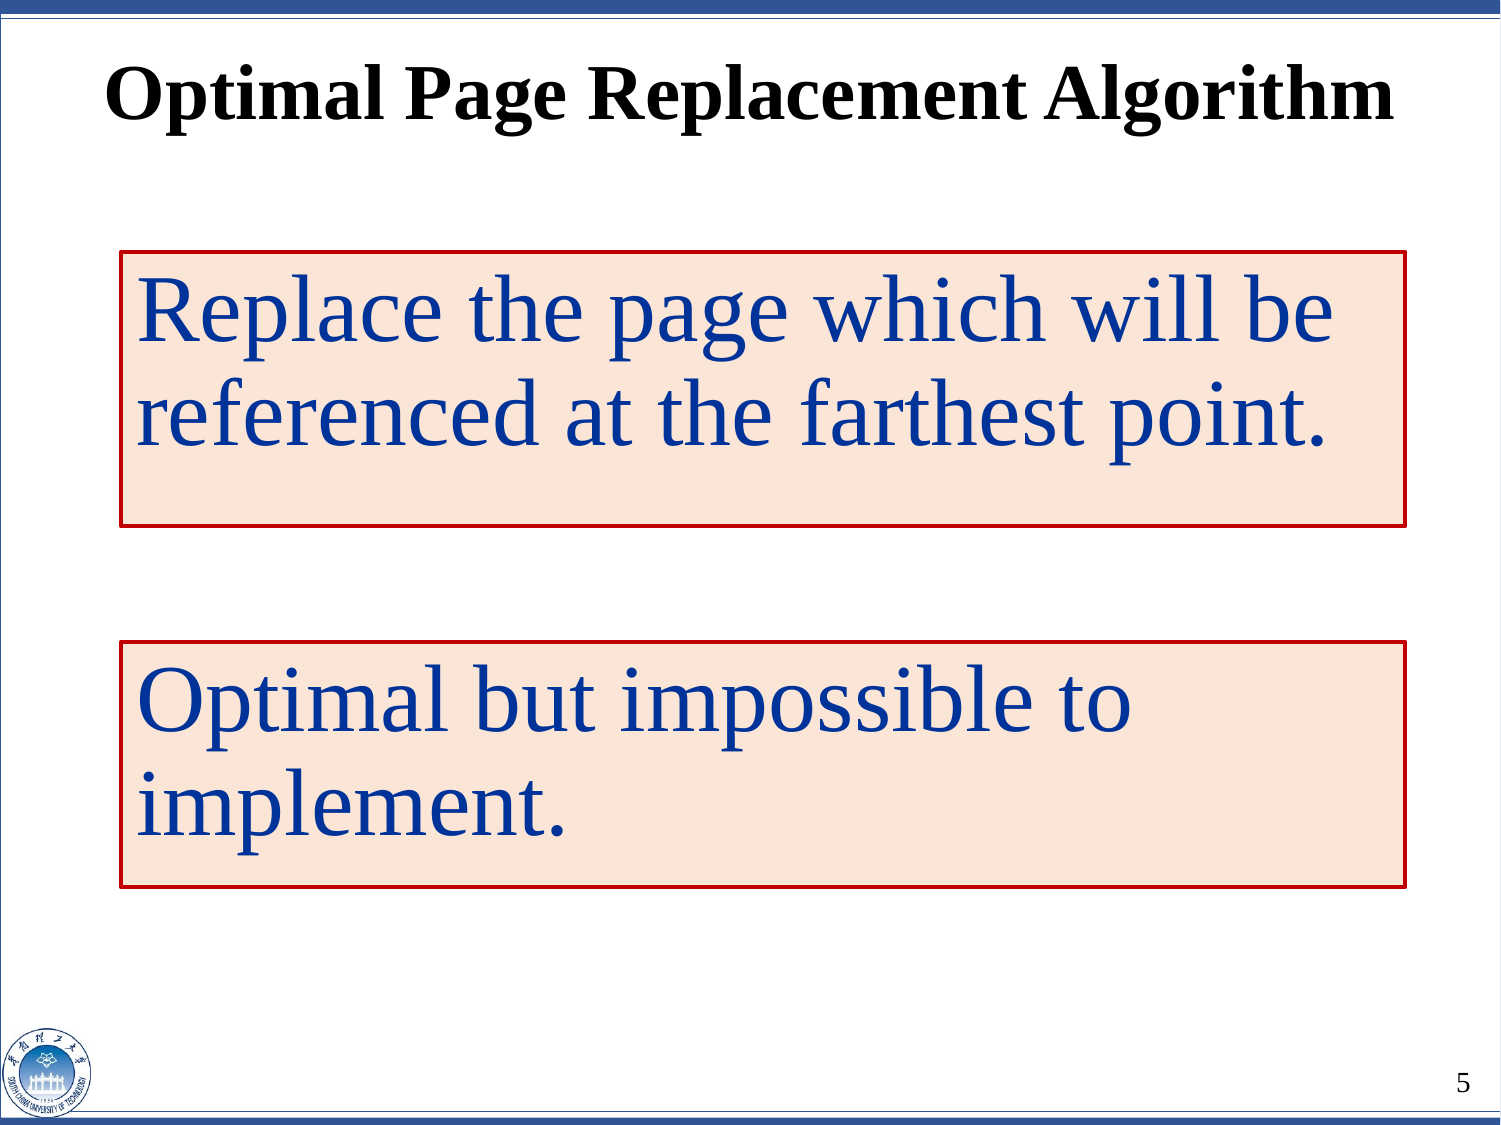

Optimal Page Replacement Algorithm
Replace the page which will be referenced at the farthest point.

Optimal but impossible to implement.
5